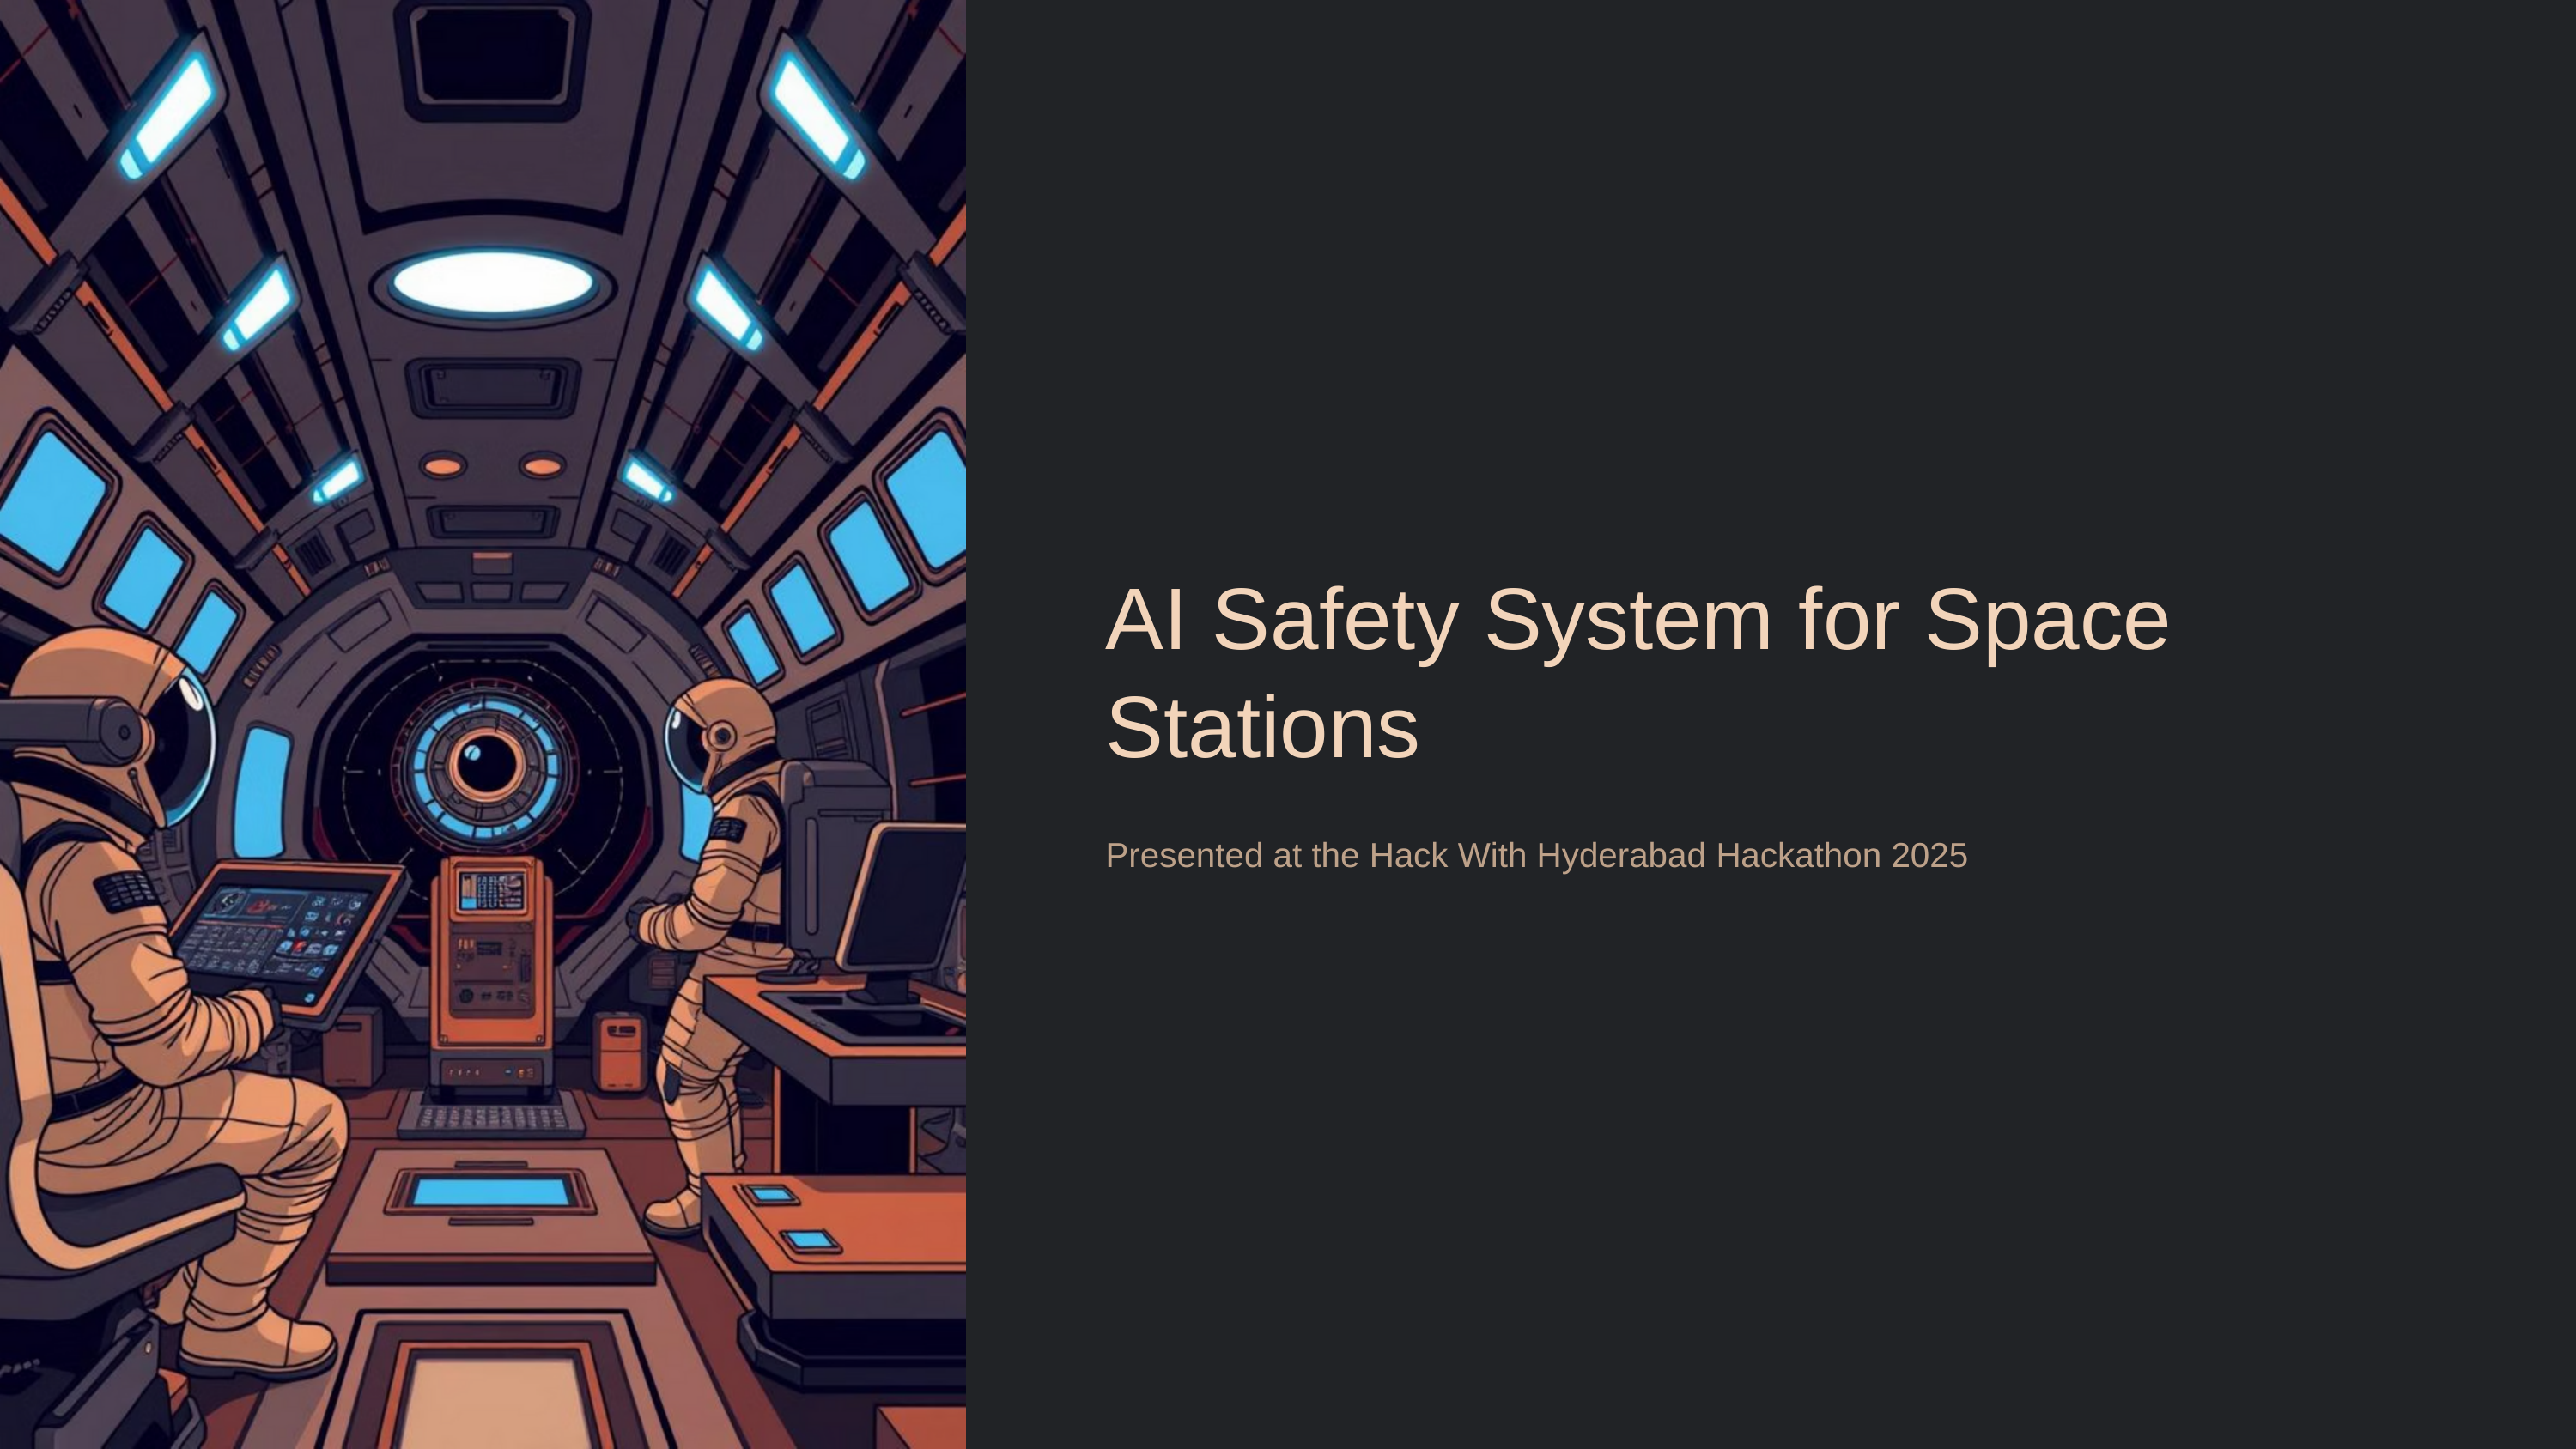

AI Safety System for Space Stations
Presented at the Hack With Hyderabad Hackathon 2025